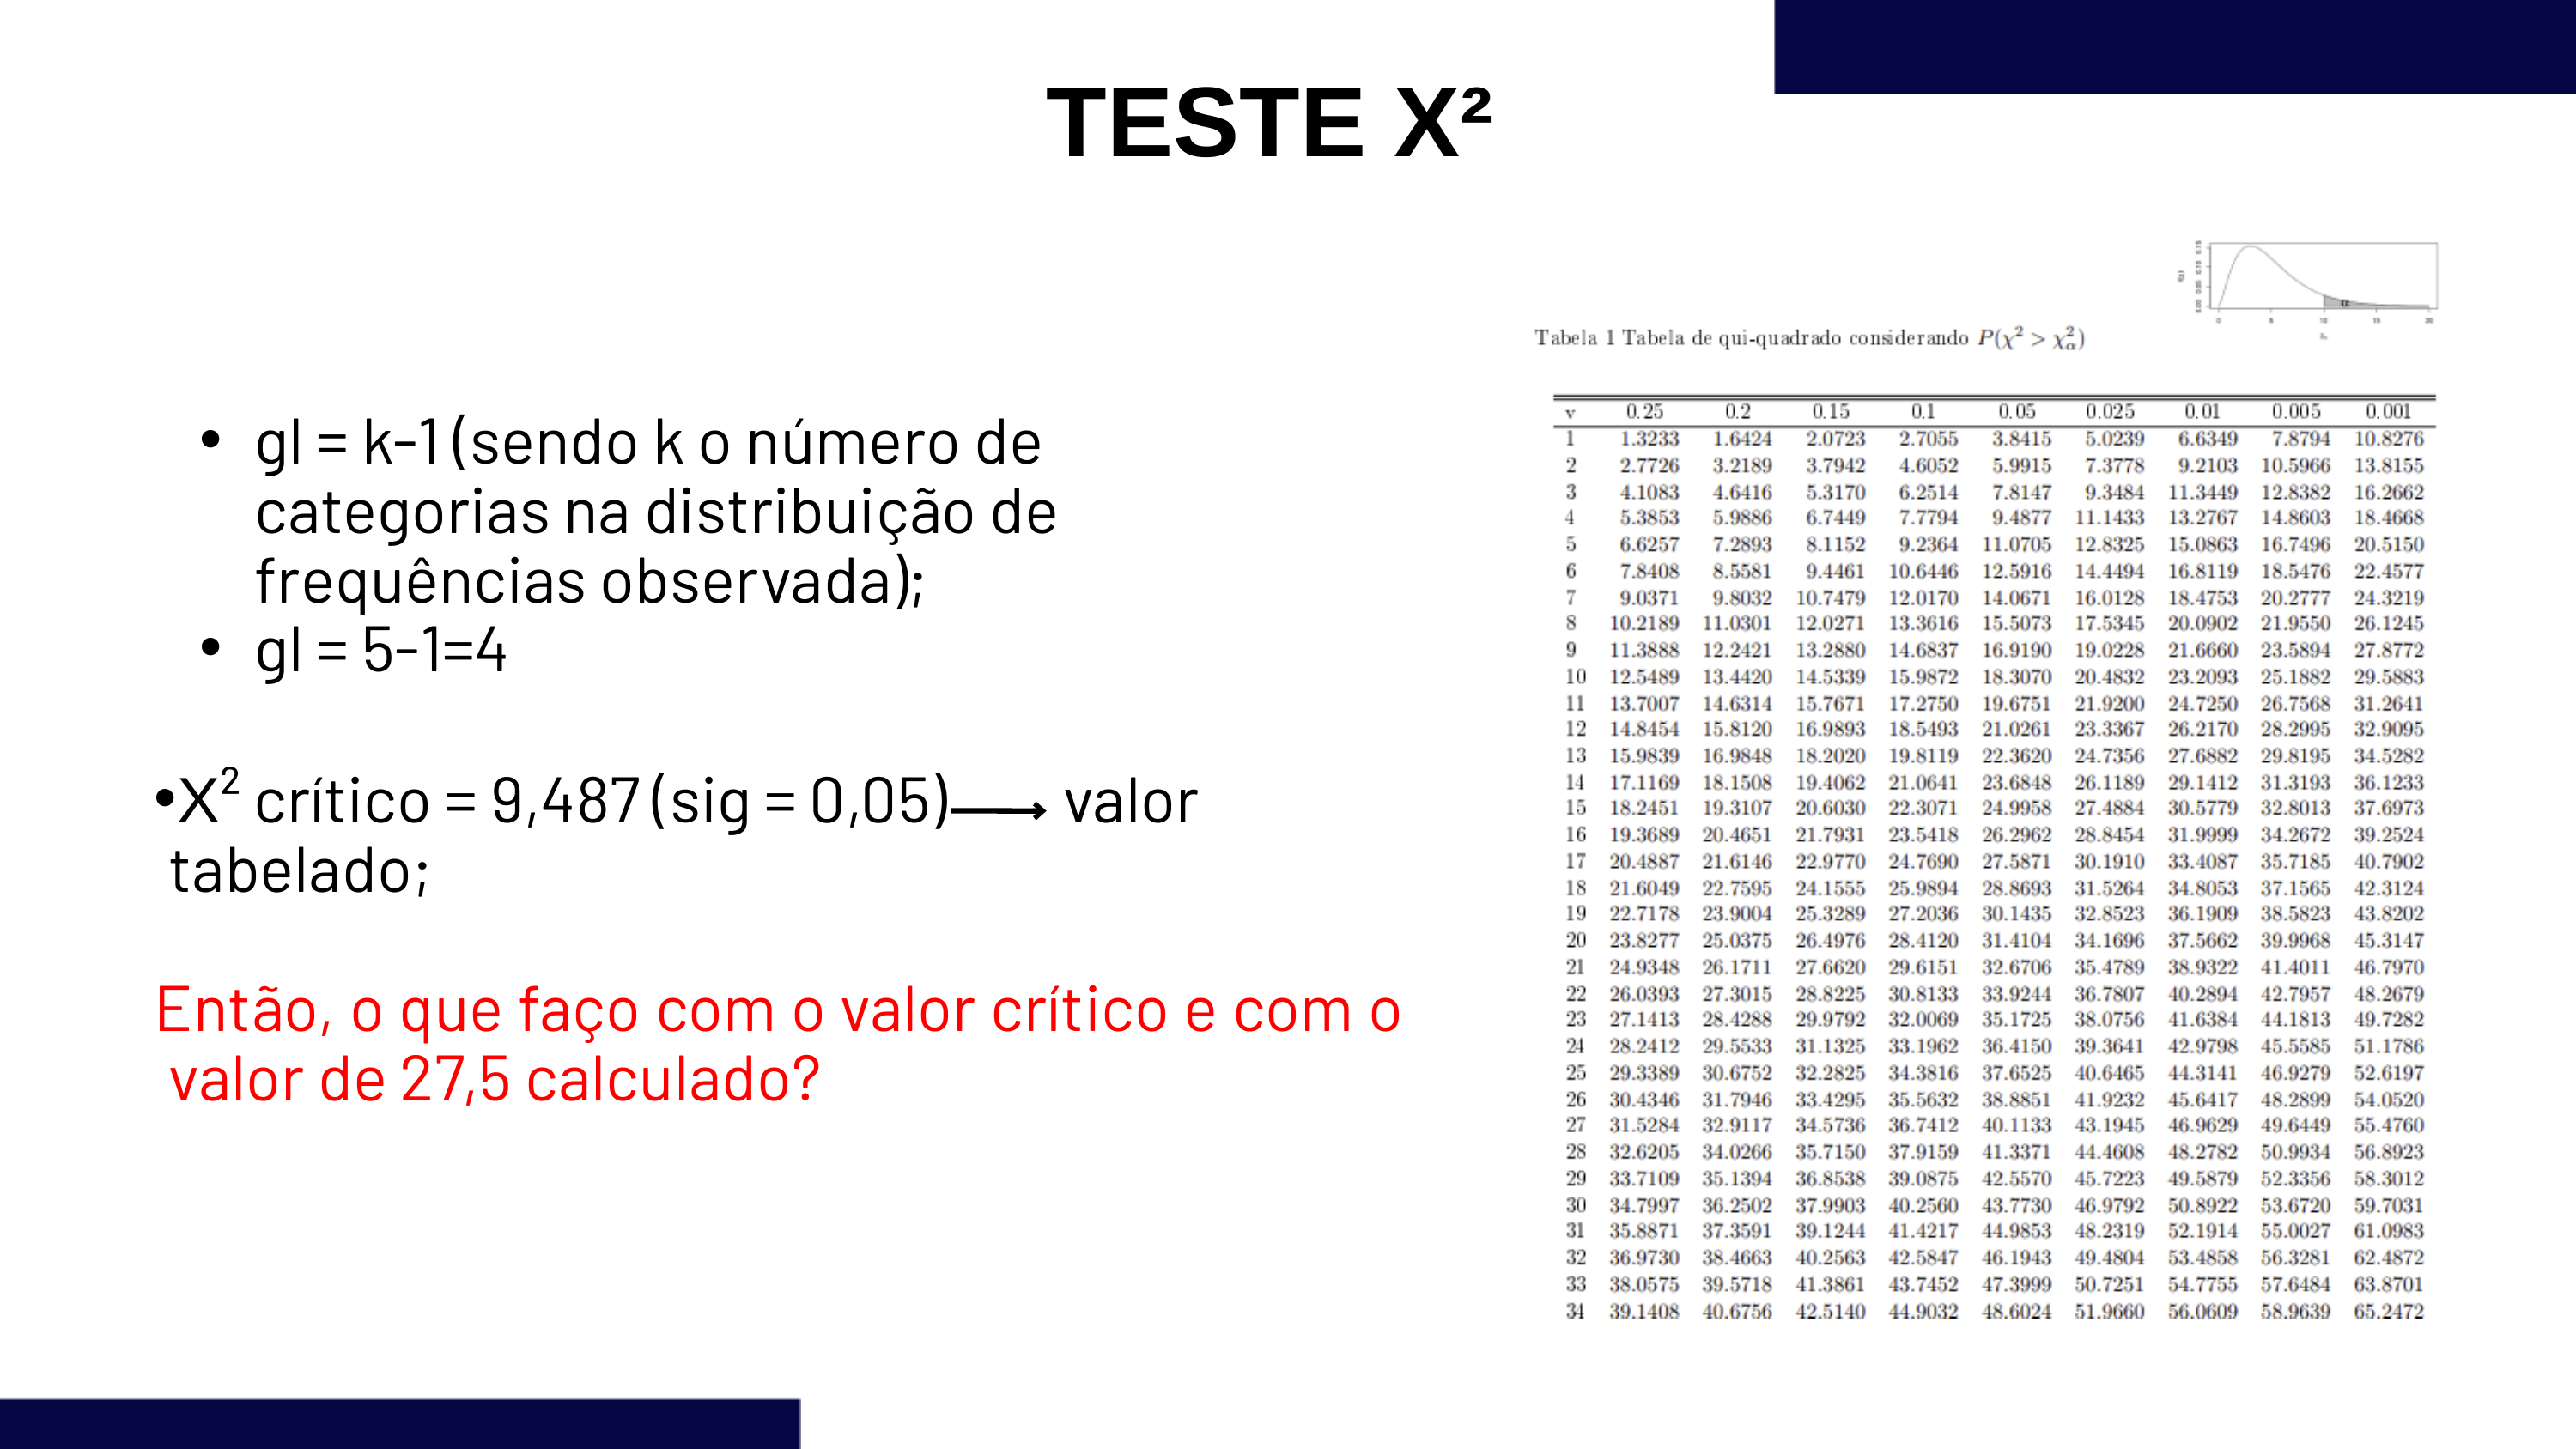

TESTE X²

⁠gl = k-1 (sendo k o número de categorias na distribuição de frequências observada);
⁠gl = 5-1=4

Χ² crítico = 9,487 (sig = 0,05)         valor tabelado;

Então, o que faço com o valor crítico e com o valor de 27,5 calculado?